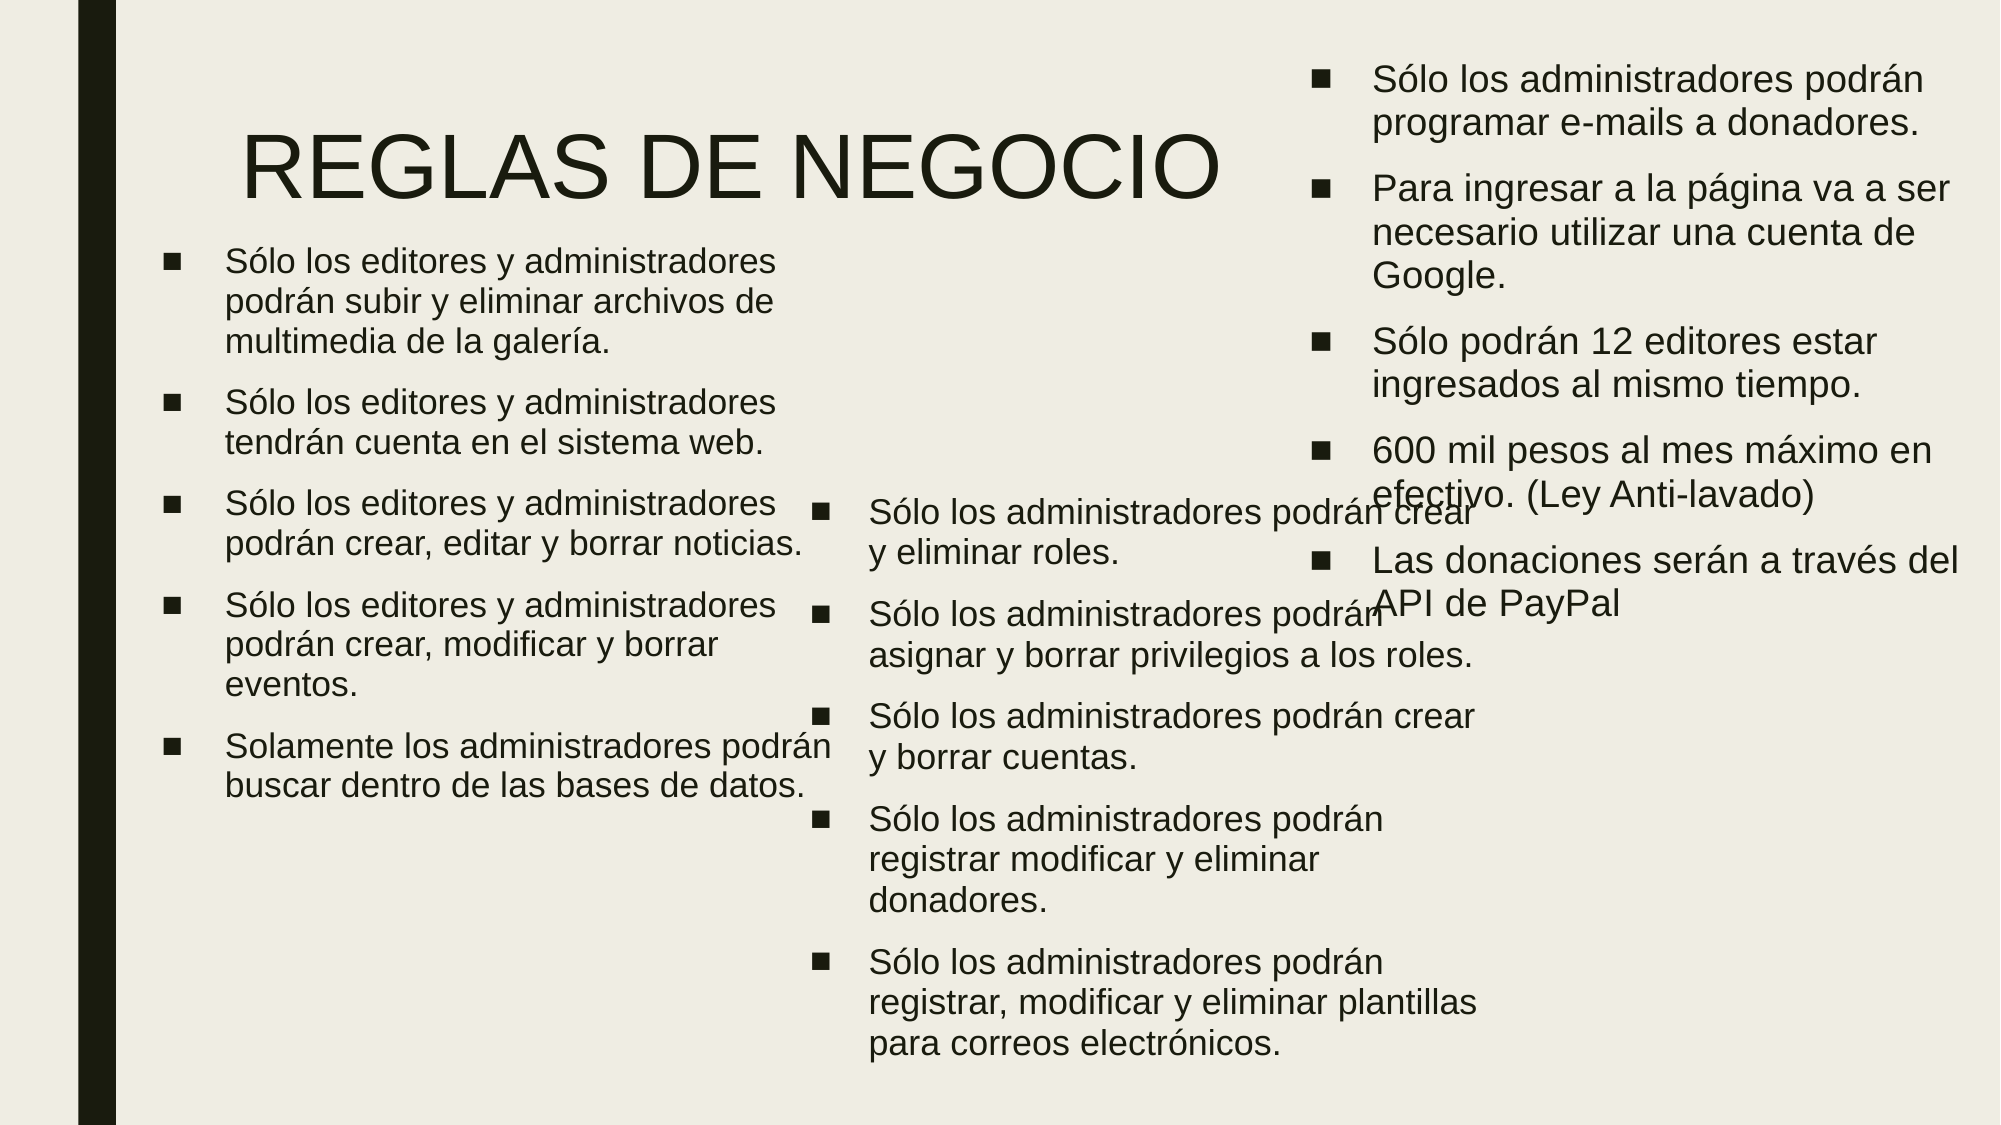

Sólo los administradores podrán programar e-mails a donadores.
Para ingresar a la página va a ser necesario utilizar una cuenta de Google.
Sólo podrán 12 editores estar ingresados al mismo tiempo.
600 mil pesos al mes máximo en efectivo. (Ley Anti-lavado)
Las donaciones serán a través del API de PayPal

# REGLAS DE NEGOCIO
Sólo los editores y administradores podrán subir y eliminar archivos de multimedia de la galería.
Sólo los editores y administradores tendrán cuenta en el sistema web.
Sólo los editores y administradores podrán crear, editar y borrar noticias.
Sólo los editores y administradores podrán crear, modificar y borrar eventos.
Solamente los administradores podrán buscar dentro de las bases de datos.

Sólo los administradores podrán crear y eliminar roles.
Sólo los administradores podrán asignar y borrar privilegios a los roles.
Sólo los administradores podrán crear y borrar cuentas.
Sólo los administradores podrán registrar modificar y eliminar donadores.
Sólo los administradores podrán registrar, modificar y eliminar plantillas para correos electrónicos.